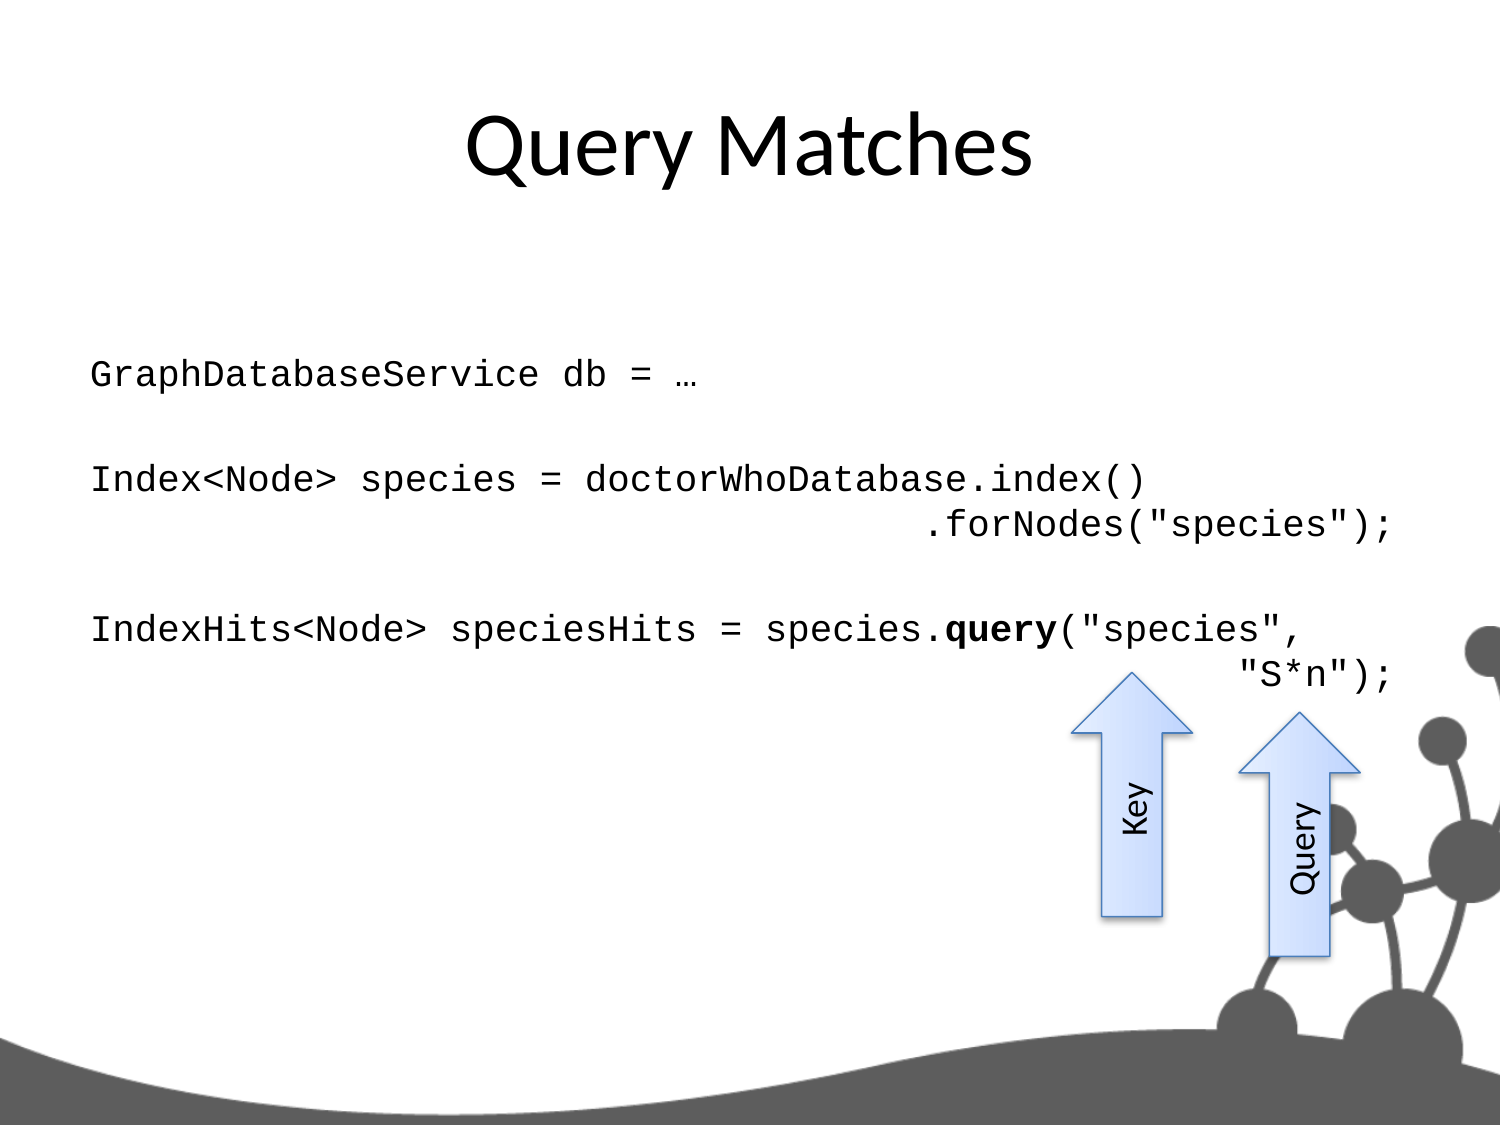

# Query Matches
GraphDatabaseService db = …

Index<Node> species = doctorWhoDatabase.index()
                                     .forNodes("species");

IndexHits<Node> speciesHits = species.query("species",
                                                   "S*n");
Key
Query